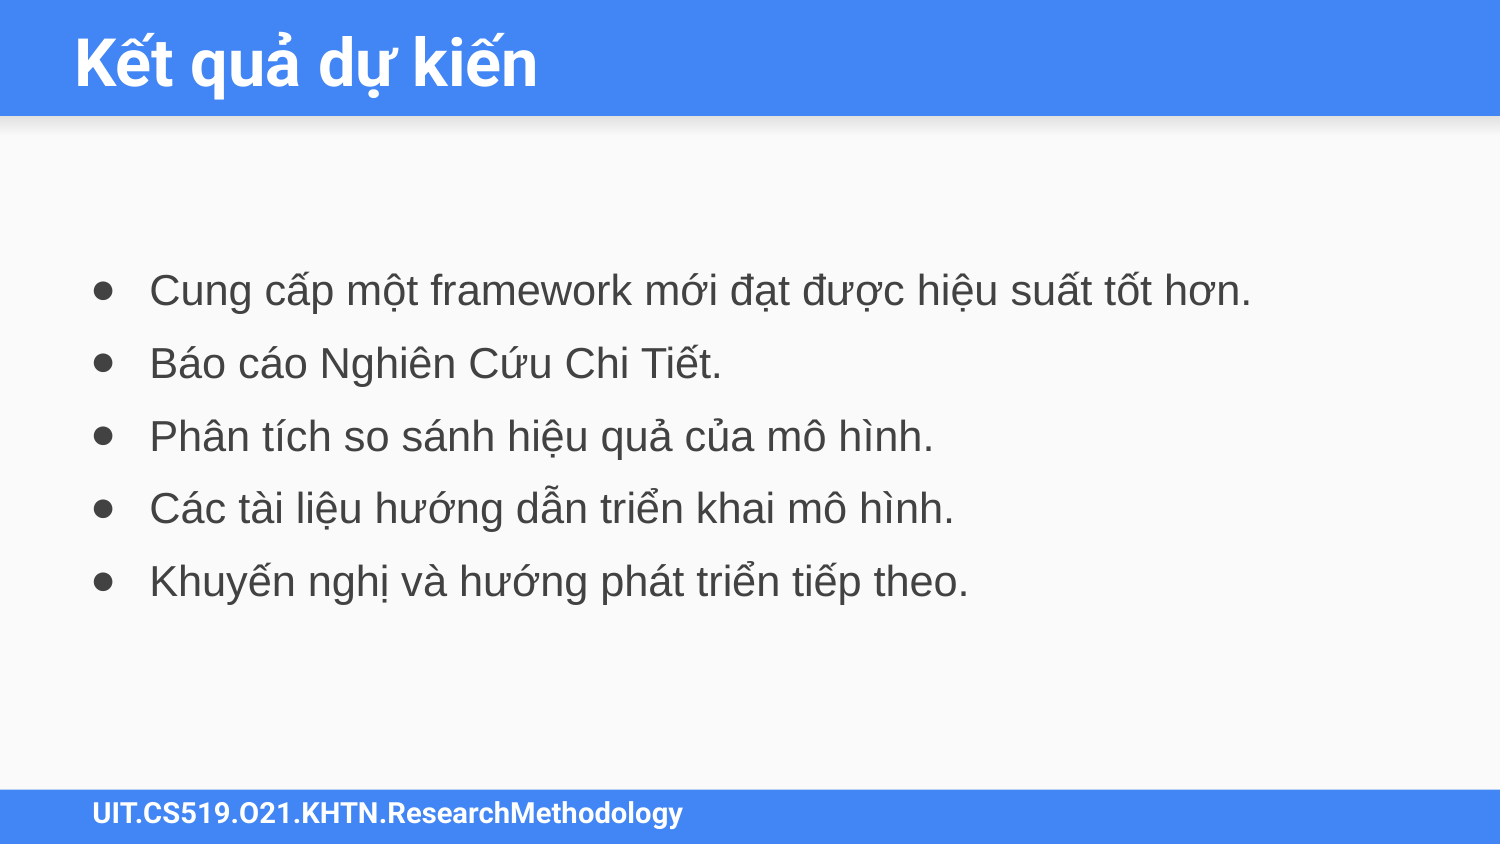

# Kết quả dự kiến
Cung cấp một framework mới đạt được hiệu suất tốt hơn.
Báo cáo Nghiên Cứu Chi Tiết.
Phân tích so sánh hiệu quả của mô hình.
Các tài liệu hướng dẫn triển khai mô hình.
Khuyến nghị và hướng phát triển tiếp theo.